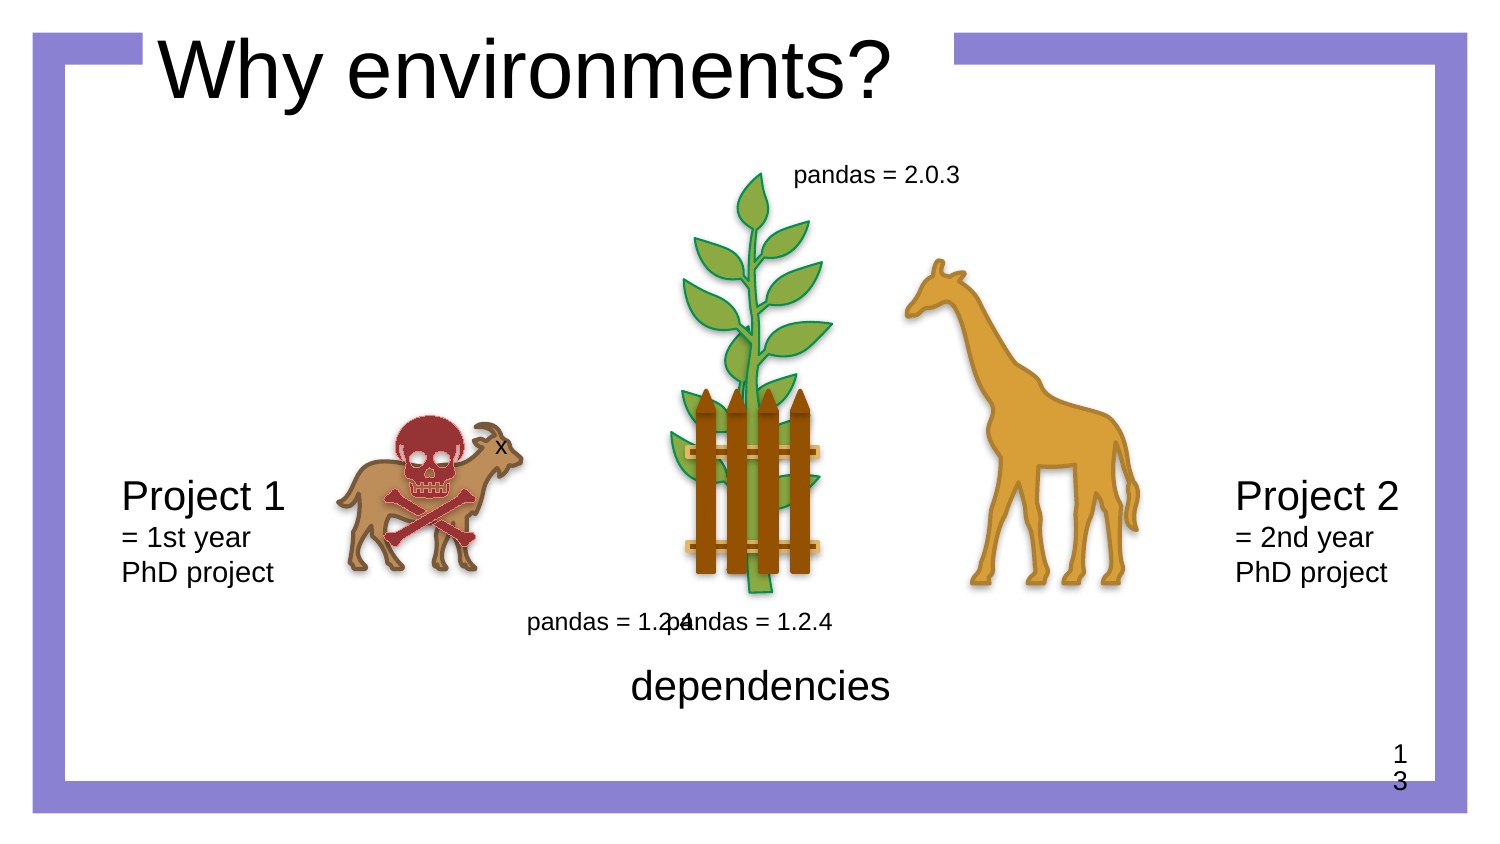

# Why environments?
pandas = 2.0.3

x

Project 1
= 1st year
PhD project
Project 2
= 2nd year
PhD project
pandas = 1.2.4
pandas = 1.2.4
dependencies
13